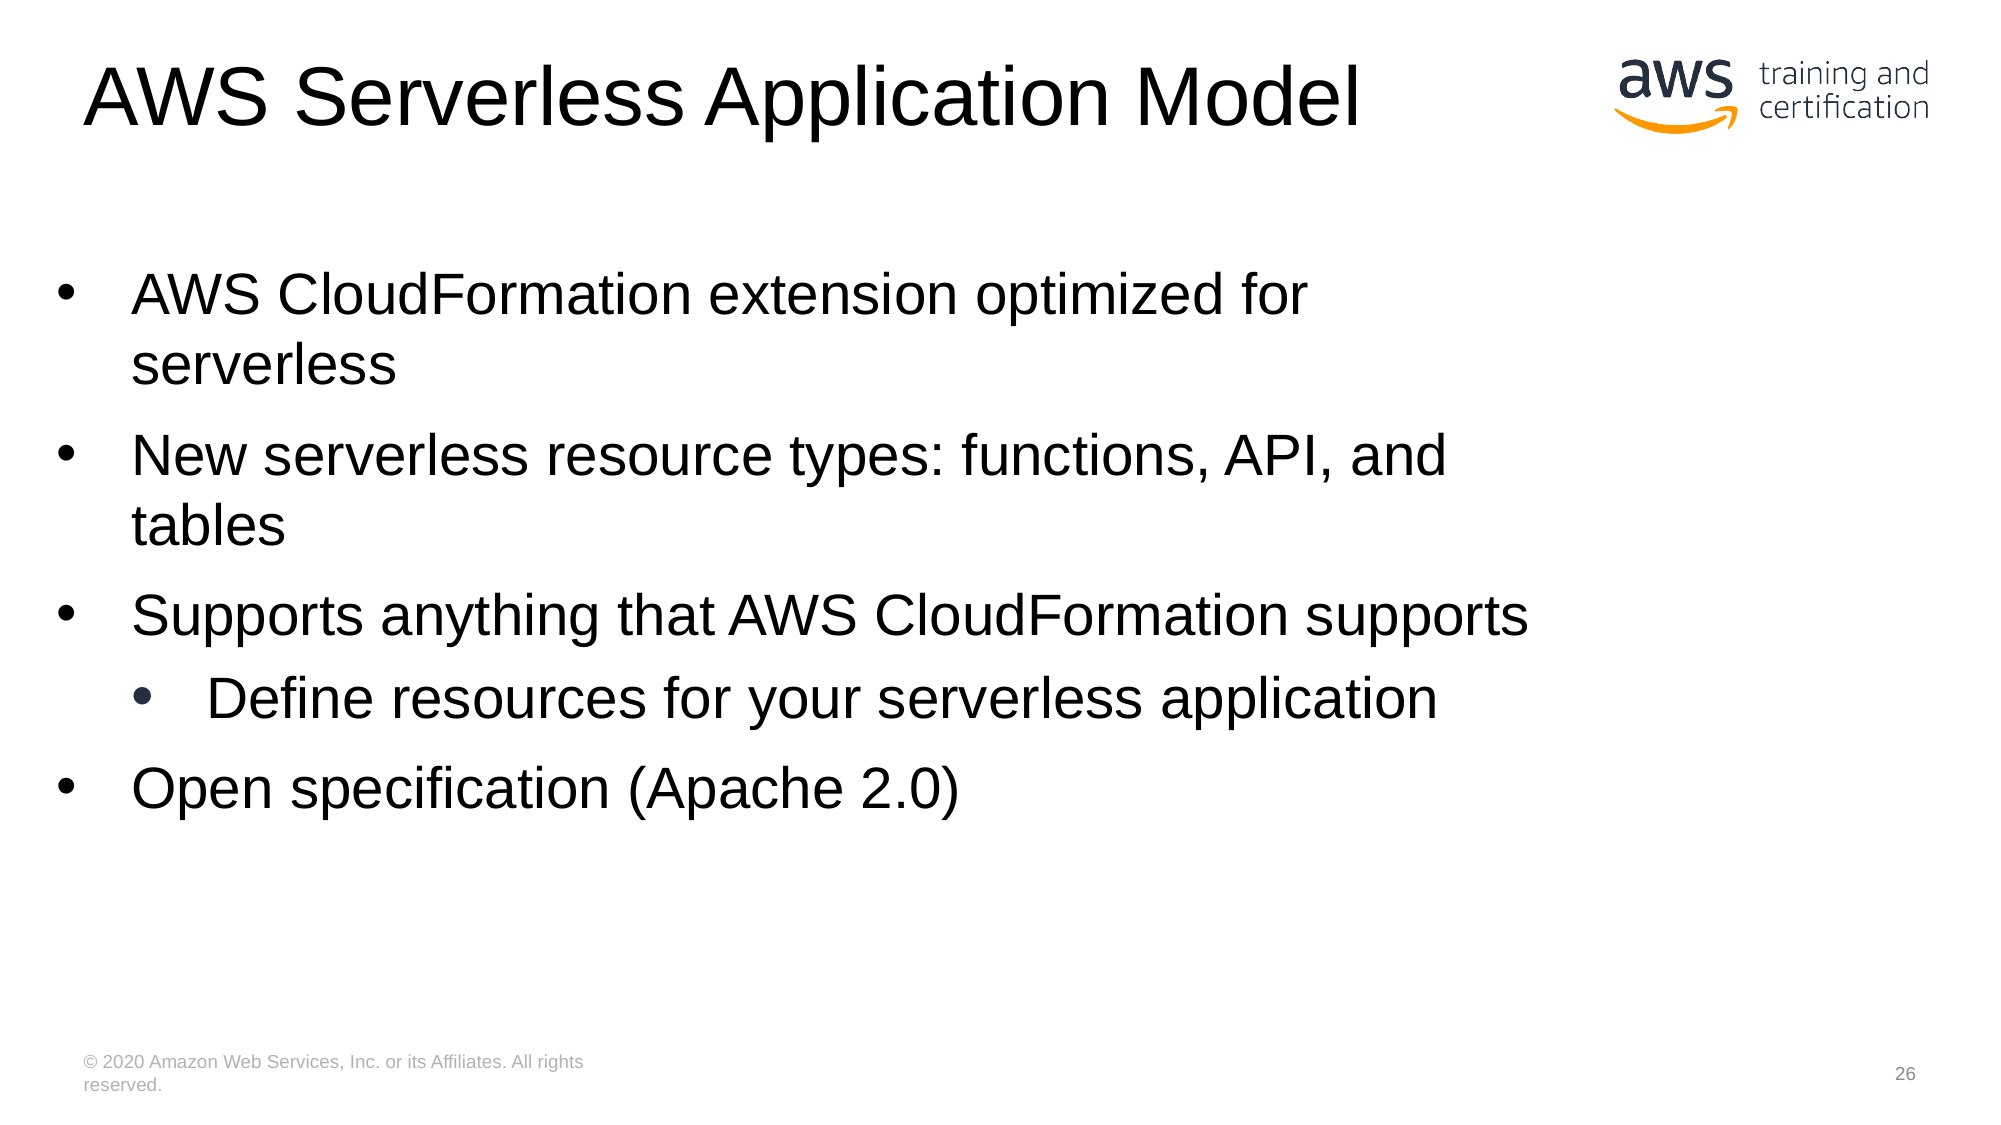

# AWS Serverless Application Model
AWS CloudFormation extension optimized for serverless
New serverless resource types: functions, API, and tables
Supports anything that AWS CloudFormation supports
Define resources for your serverless application
Open specification (Apache 2.0)

© 2020 Amazon Web Services, Inc. or its Affiliates. All rights reserved.
26